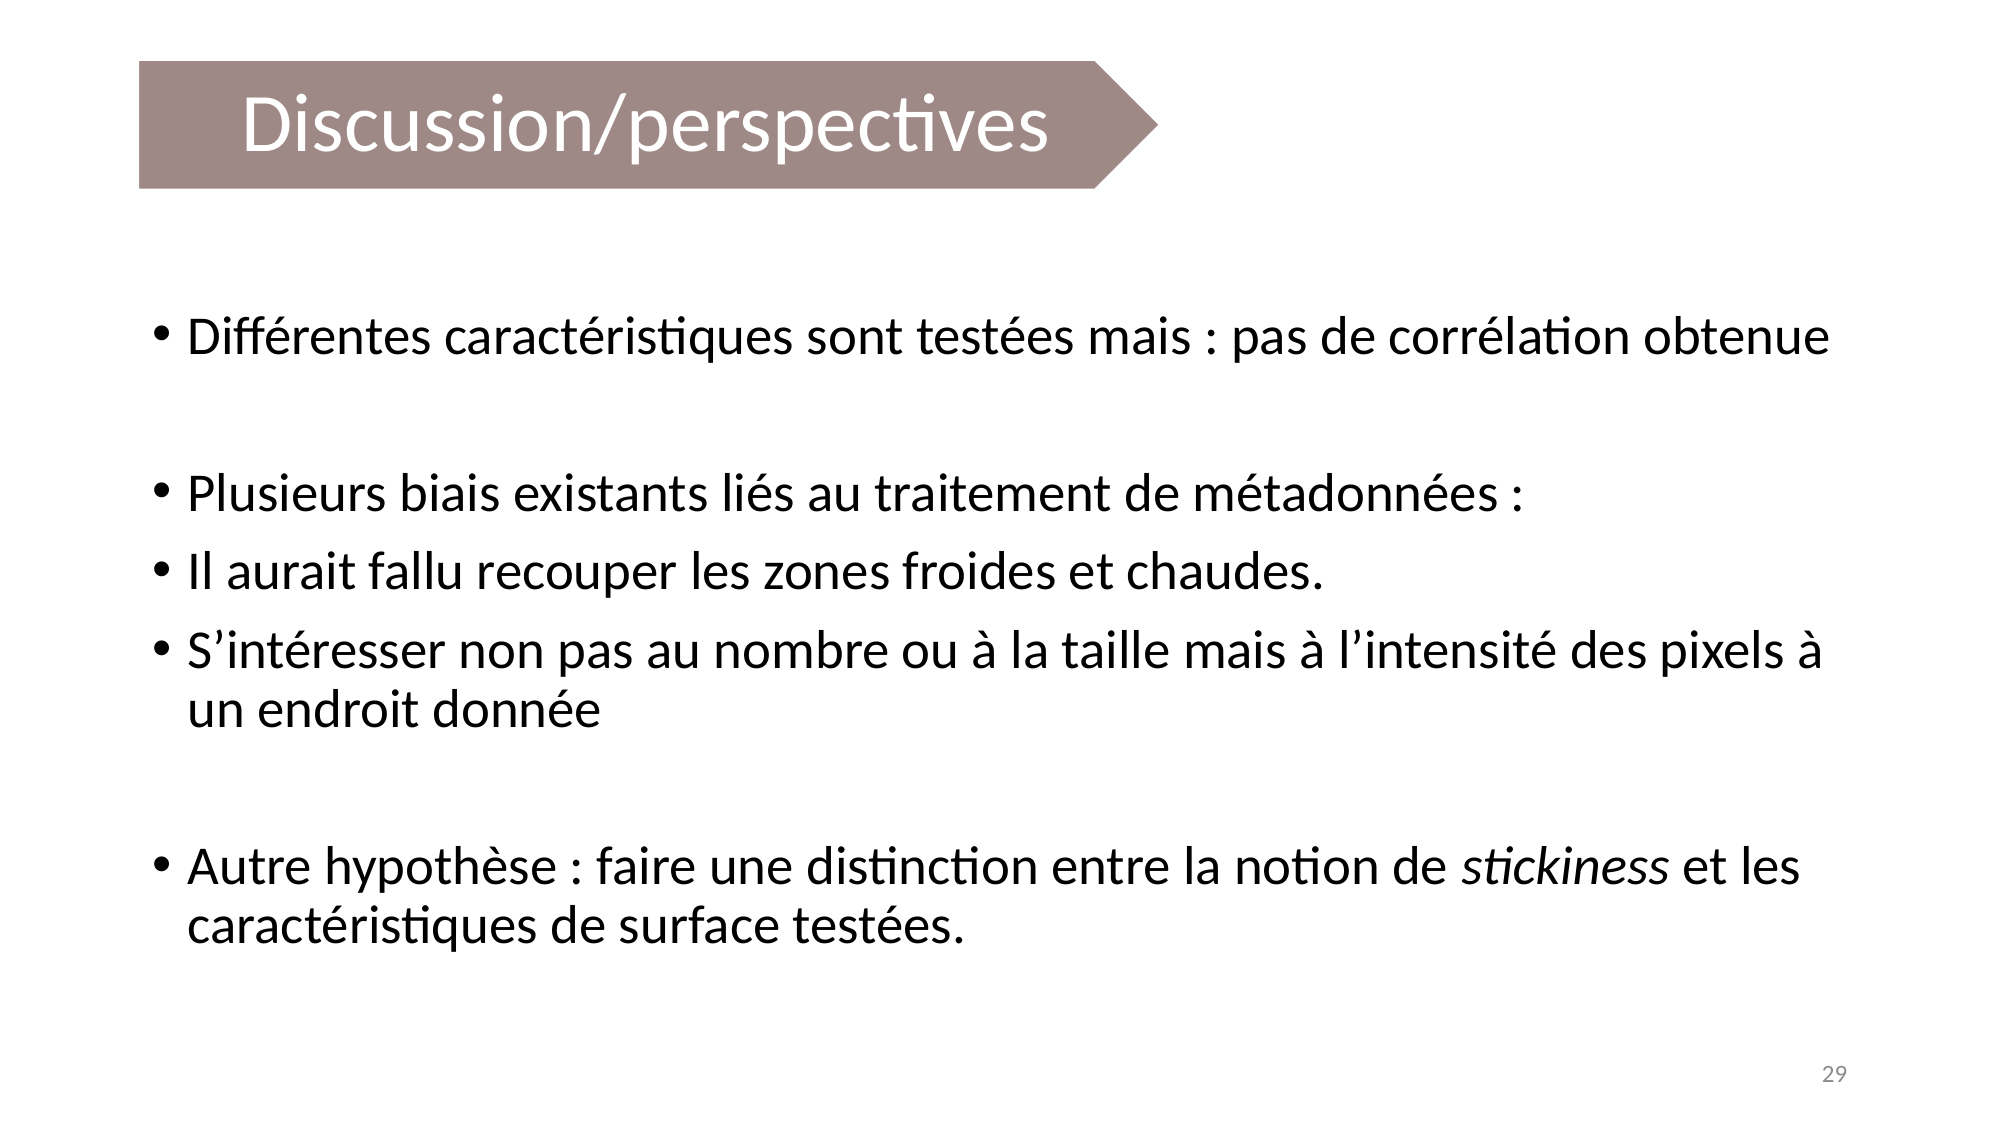

Discussion/perspectives
Différentes caractéristiques sont testées mais : pas de corrélation obtenue

Plusieurs biais existants liés au traitement de métadonnées :
Il aurait fallu recouper les zones froides et chaudes.
S’intéresser non pas au nombre ou à la taille mais à l’intensité des pixels à un endroit donnée

Autre hypothèse : faire une distinction entre la notion de stickiness et les caractéristiques de surface testées.

29